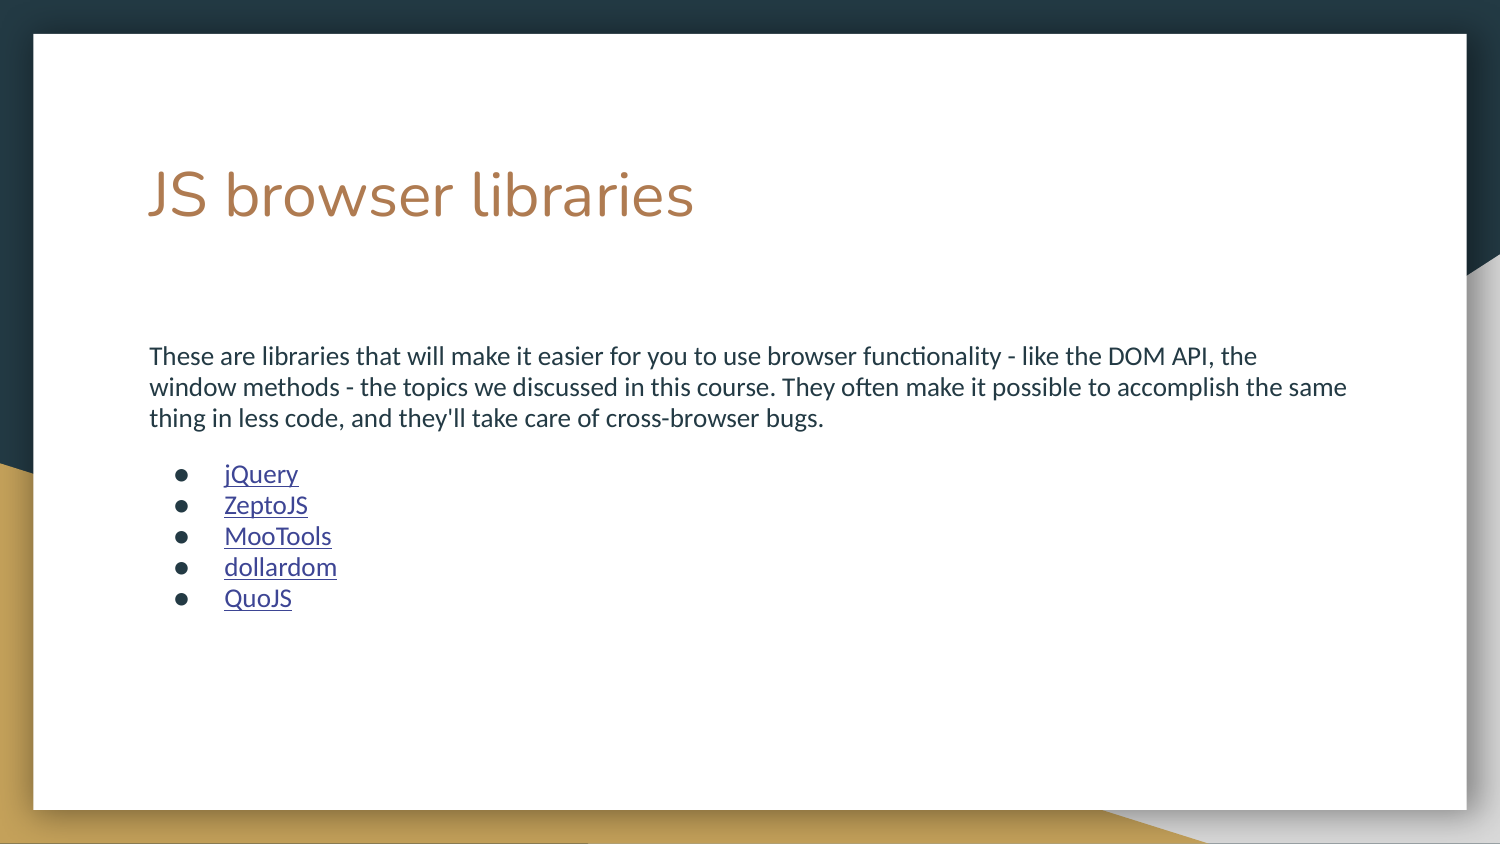

# JS browser libraries
These are libraries that will make it easier for you to use browser functionality - like the DOM API, the window methods - the topics we discussed in this course. They often make it possible to accomplish the same thing in less code, and they'll take care of cross-browser bugs.
jQuery
ZeptoJS
MooTools
dollardom
QuoJS